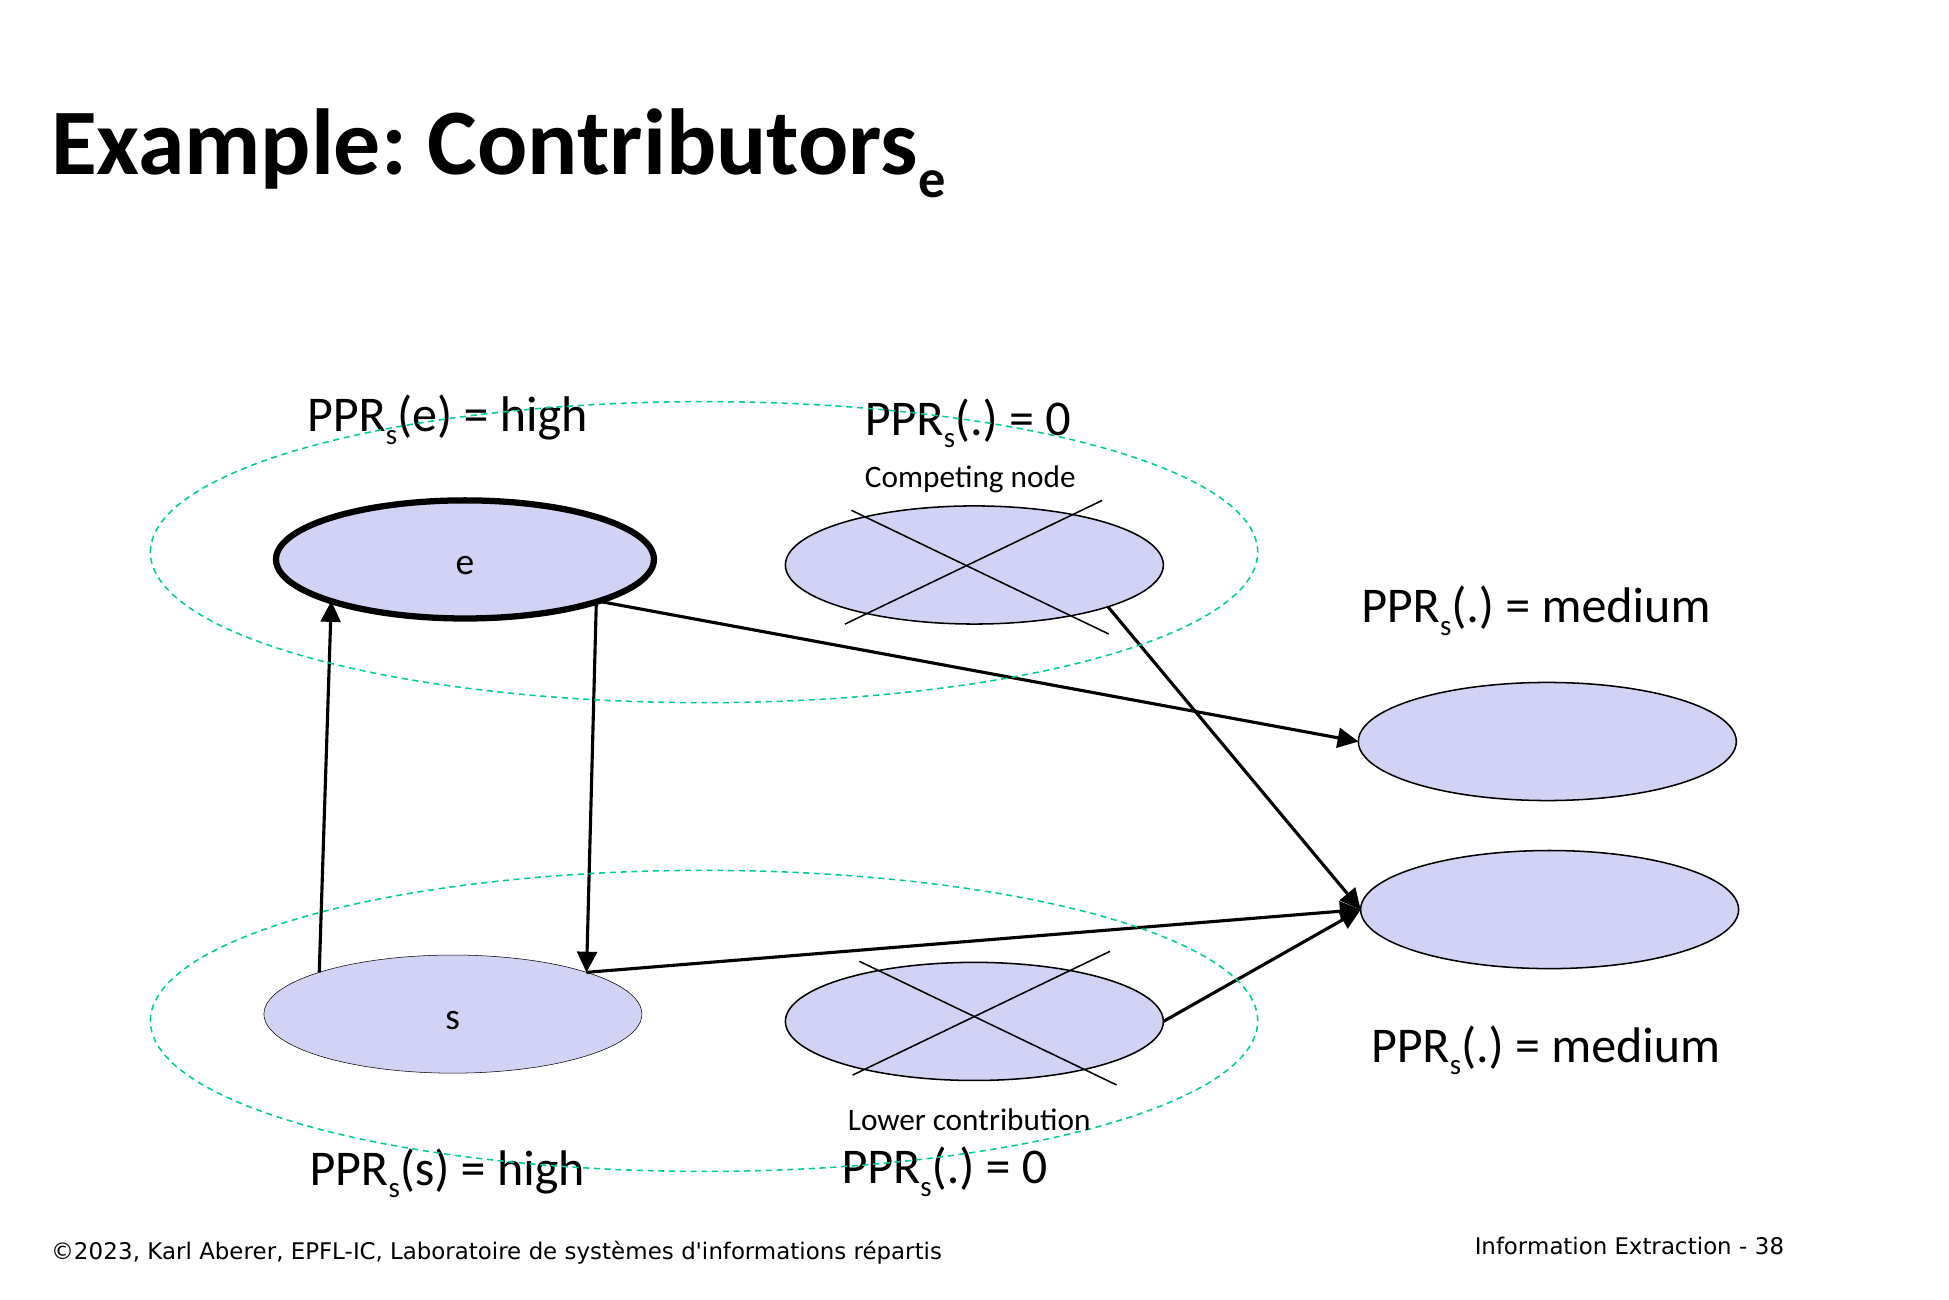

# Example: Contributorse
PPRs(e) = high
PPRs(.) = 0

Competing node
e

PPRs(.) = medium

s

PPRs(.) = medium
Lower contribution
PPRs(.) = 0
PPRs(s) = high
©2023, Karl Aberer, EPFL-IC, Laboratoire de systèmes d'informations répartis